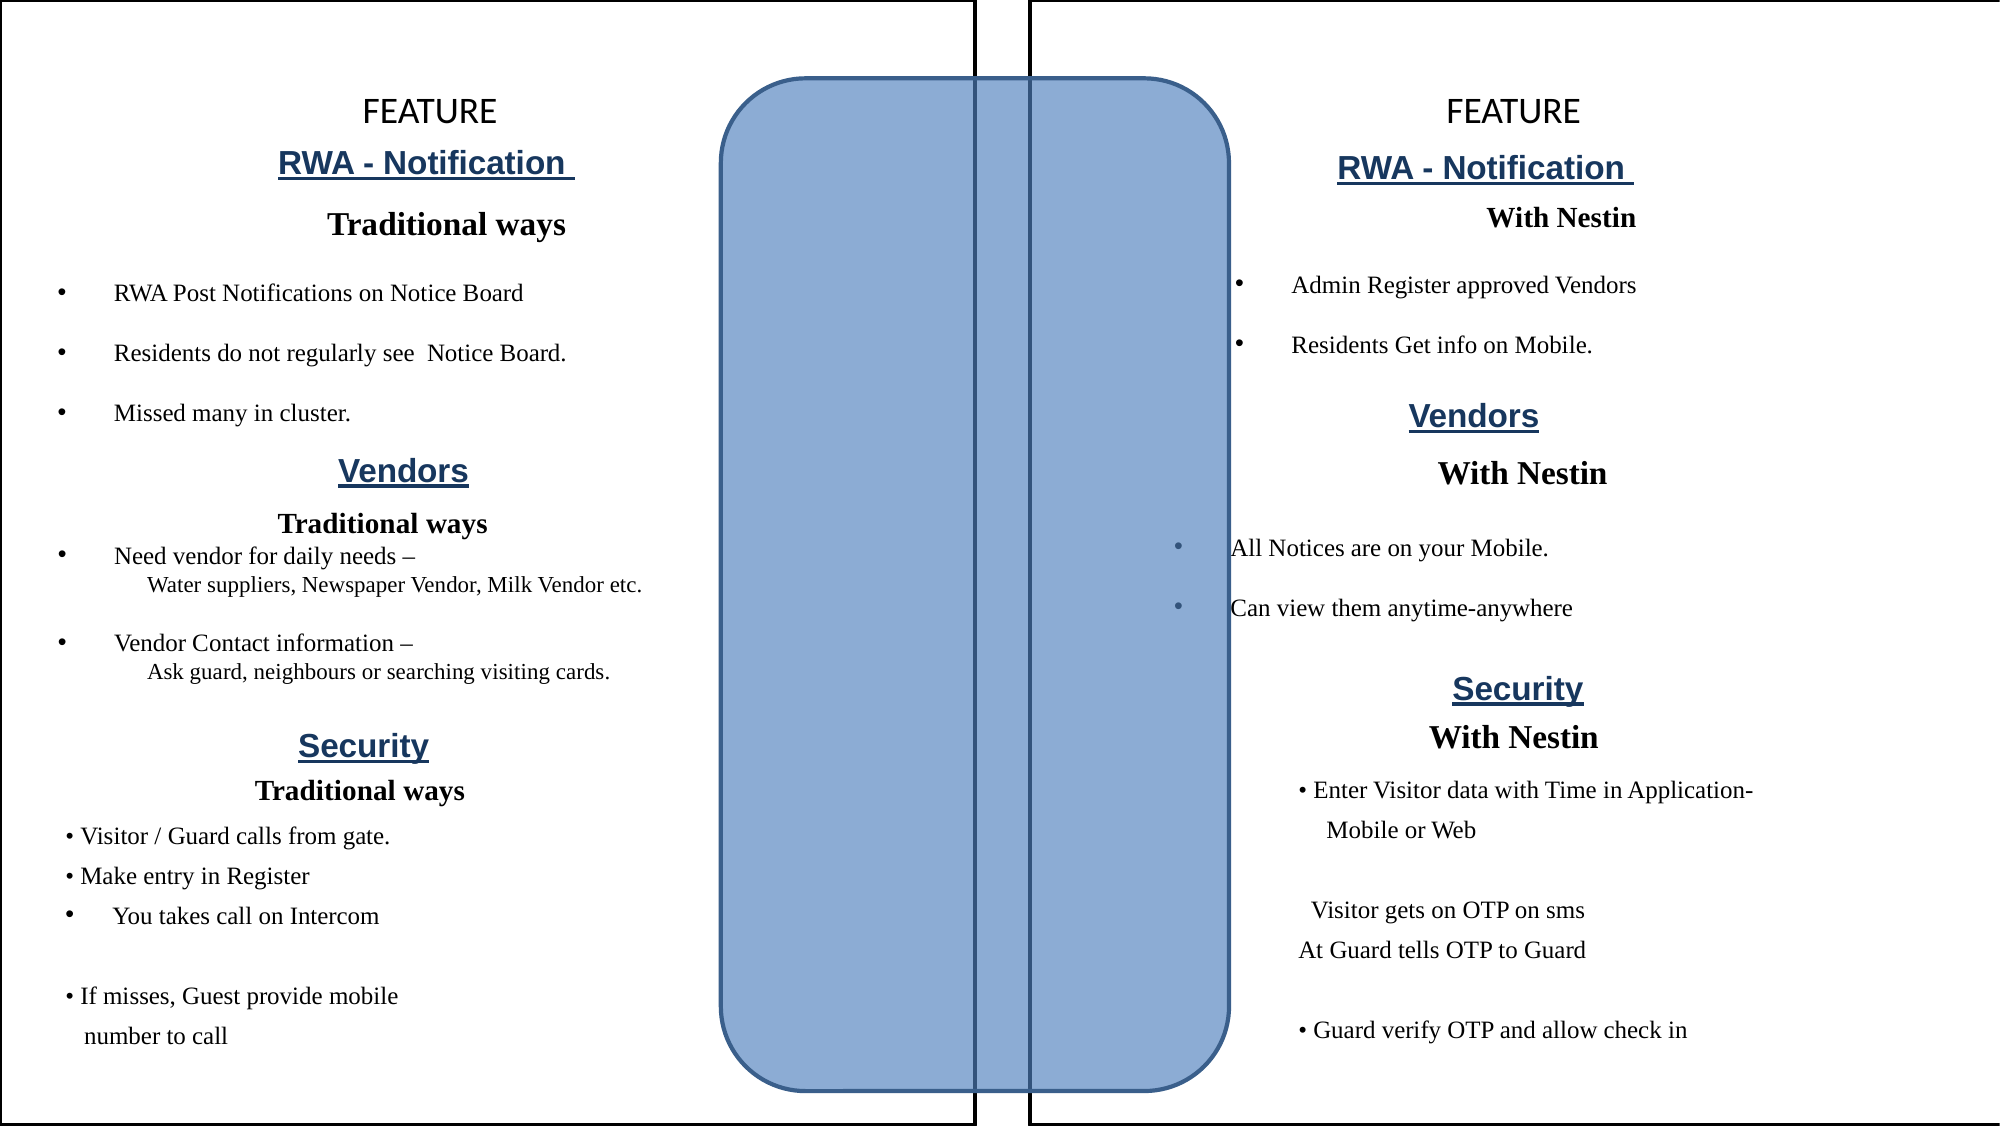

FEATURE

FEATURE
RWA - Notification
RWA - Notification
With Nestin

Admin Register approved Vendors

Residents Get info on Mobile.

Traditional ways

RWA Post Notifications on Notice Board

Residents do not regularly see  Notice Board.

Missed many in cluster.

Vendors
Vendors
With Nestin

All Notices are on your Mobile.

Can view them anytime-anywhere

Traditional ways
Need vendor for daily needs –
Water suppliers, Newspaper Vendor, Milk Vendor etc.

Vendor Contact information –
Ask guard, neighbours or searching visiting cards.

Security

Security
With Nestin
Traditional ways

• Enter Visitor data with Time in Application- Mobile or Web

  Visitor gets on OTP on sms
At Guard tells OTP to Guard

• Guard verify OTP and allow check in

• Visitor / Guard calls from gate.
• Make entry in Register
You takes call on Intercom

• If misses, Guest provide mobile
   number to call